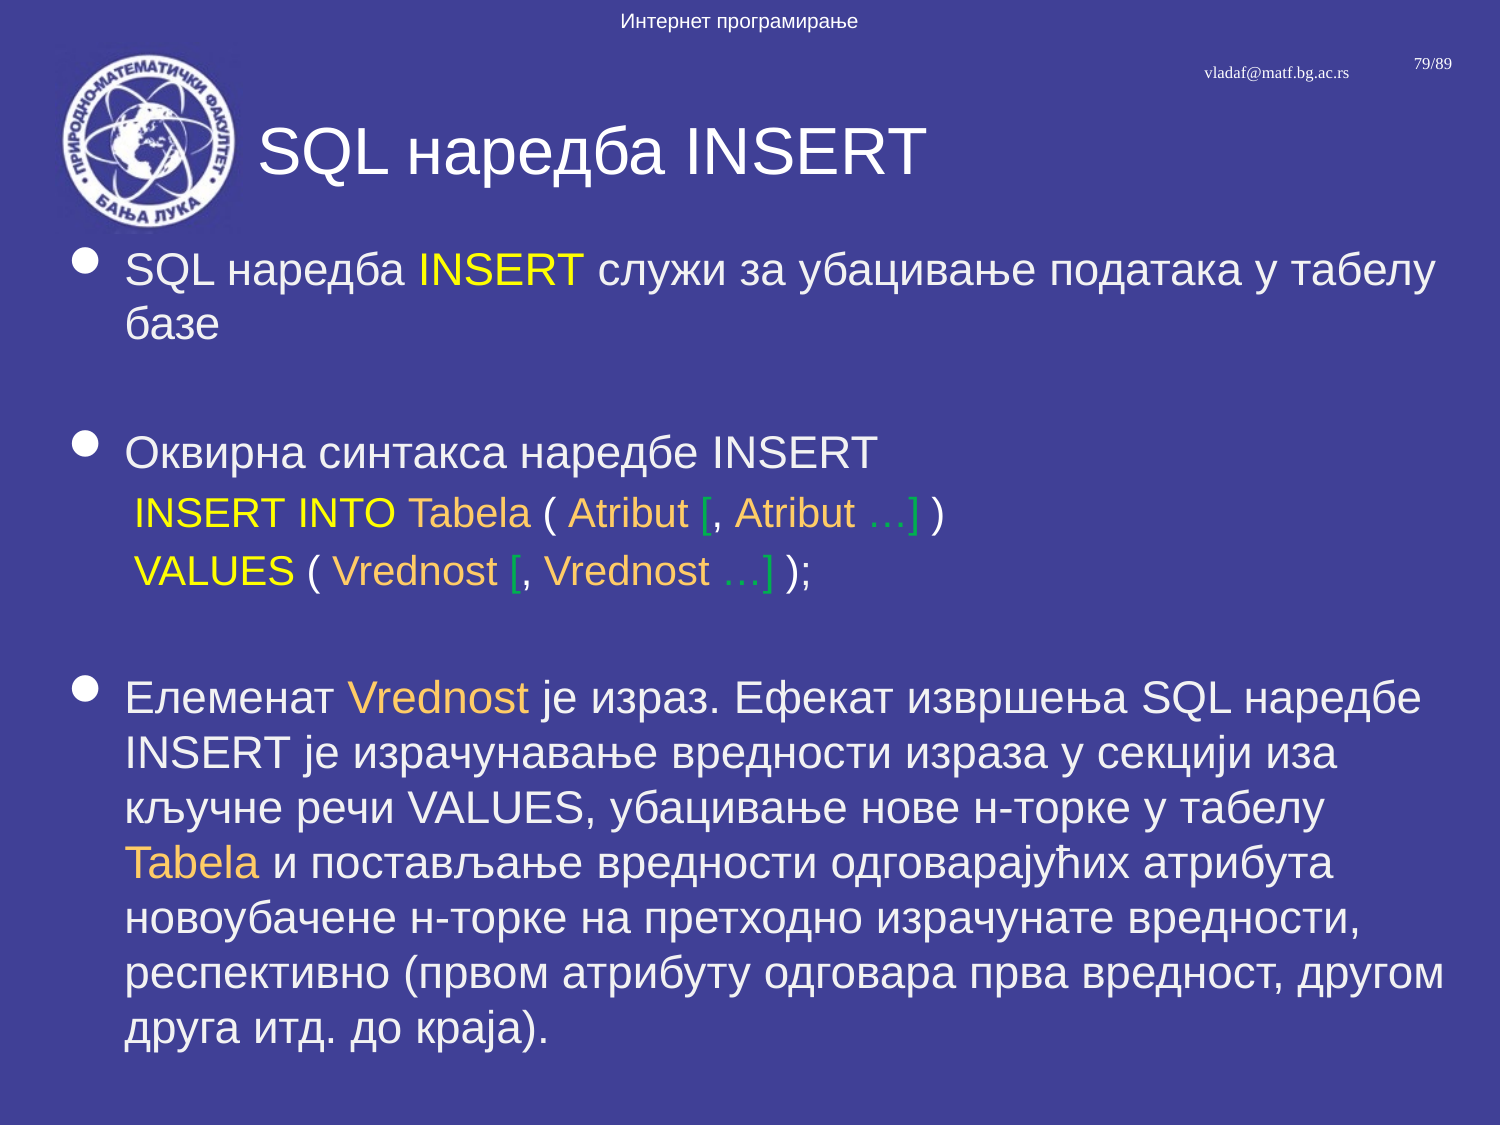

# SQL наредба INSERT
SQL наредба INSERT служи за убацивање података у табелу базе

Оквирна синтакса наредбе INSERT
INSERT INTO Tabela ( Atribut [, Atribut …] )
VALUES ( Vrednost [, Vrednost …] );

Елеменат Vrednost је израз. Ефекат извршења SQL наредбе INSERT је израчунавање вредности израза у секцији иза кључне речи VALUES, убацивање нове н-торке у табелу Tabela и постављање вредности одговарајућих атрибута новоубачене н-торке на претходно израчунате вредности, респективно (првом атрибуту одговара прва вредност, другом друга итд. до краја).